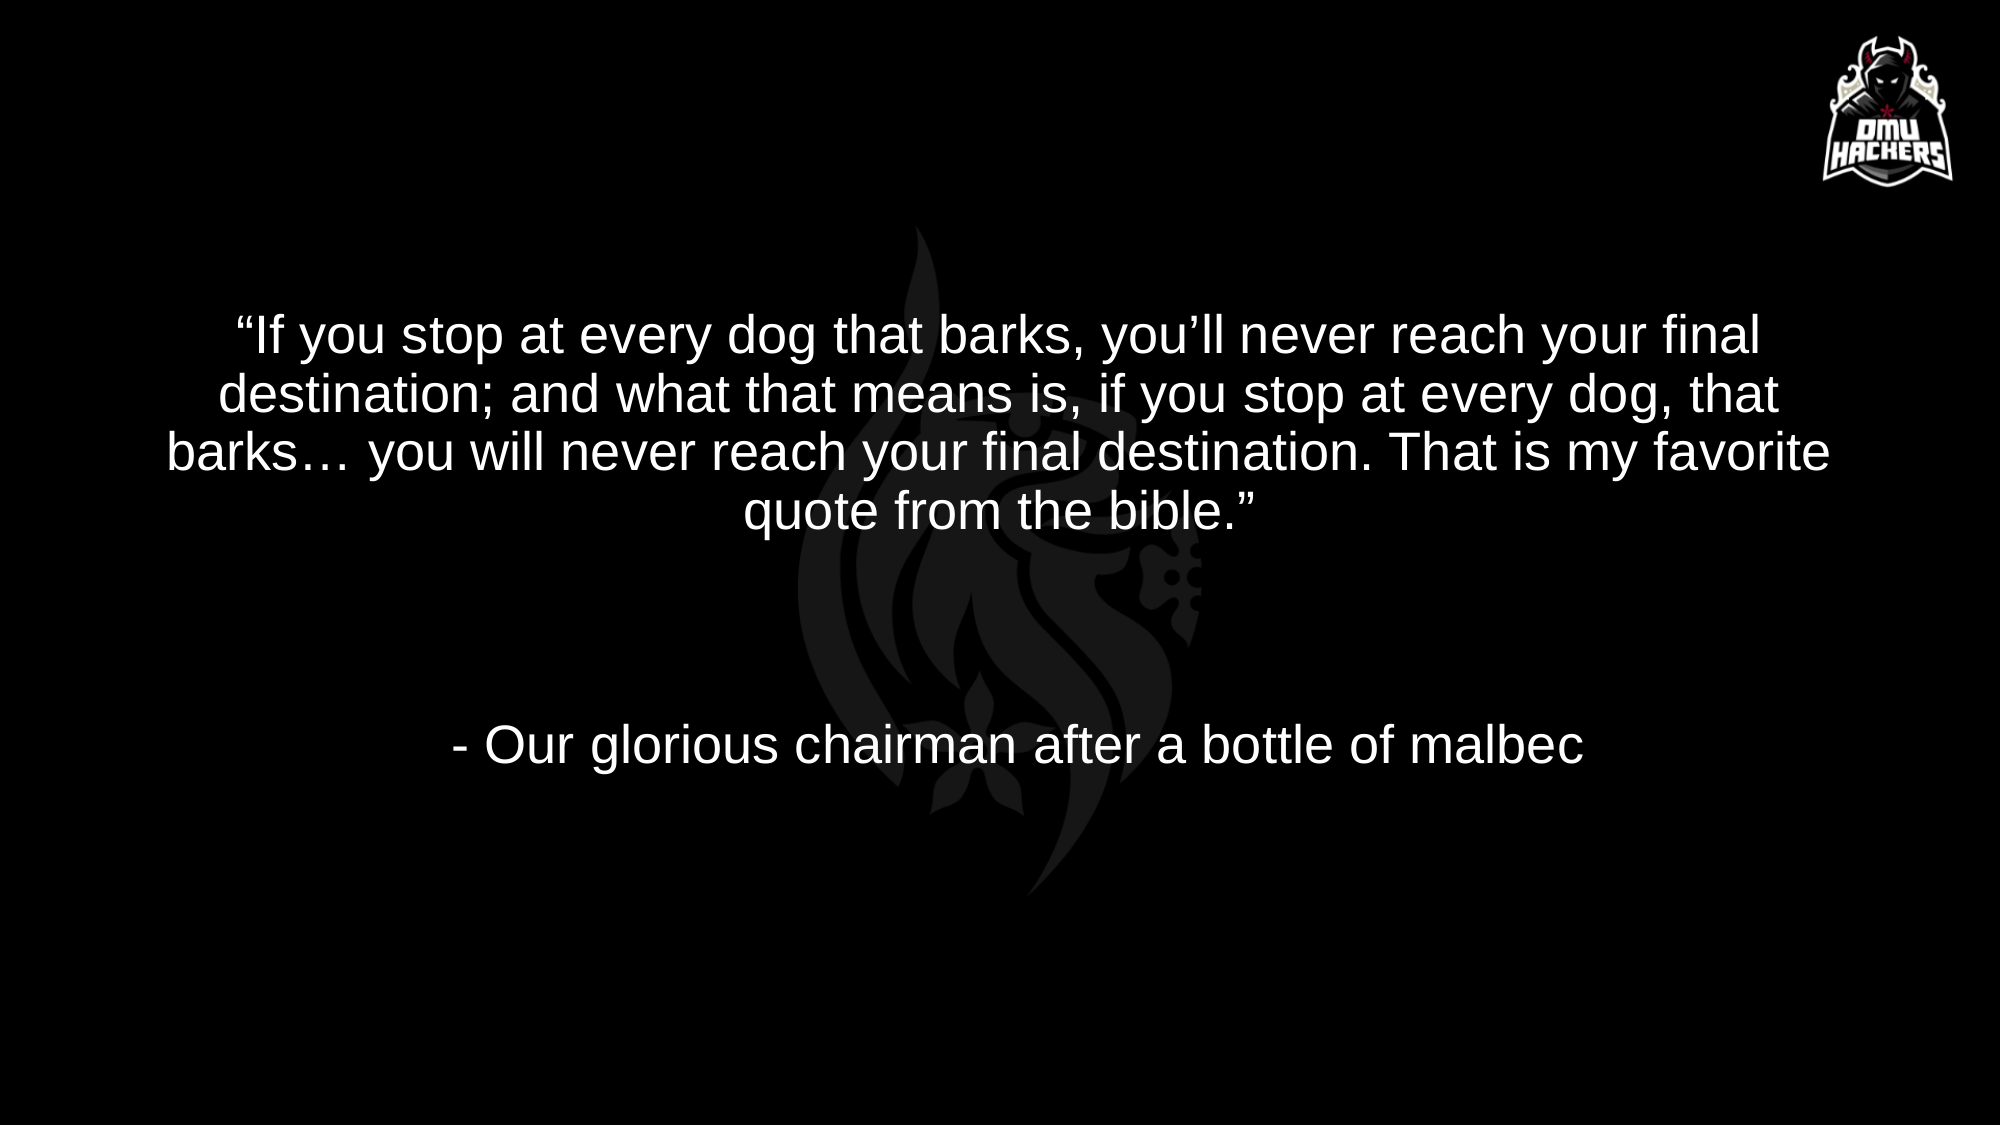

“If you stop at every dog that barks, you’ll never reach your final destination; and what that means is, if you stop at every dog, that barks… you will never reach your final destination. That is my favorite quote from the bible.”

- Our glorious chairman after a bottle of malbec